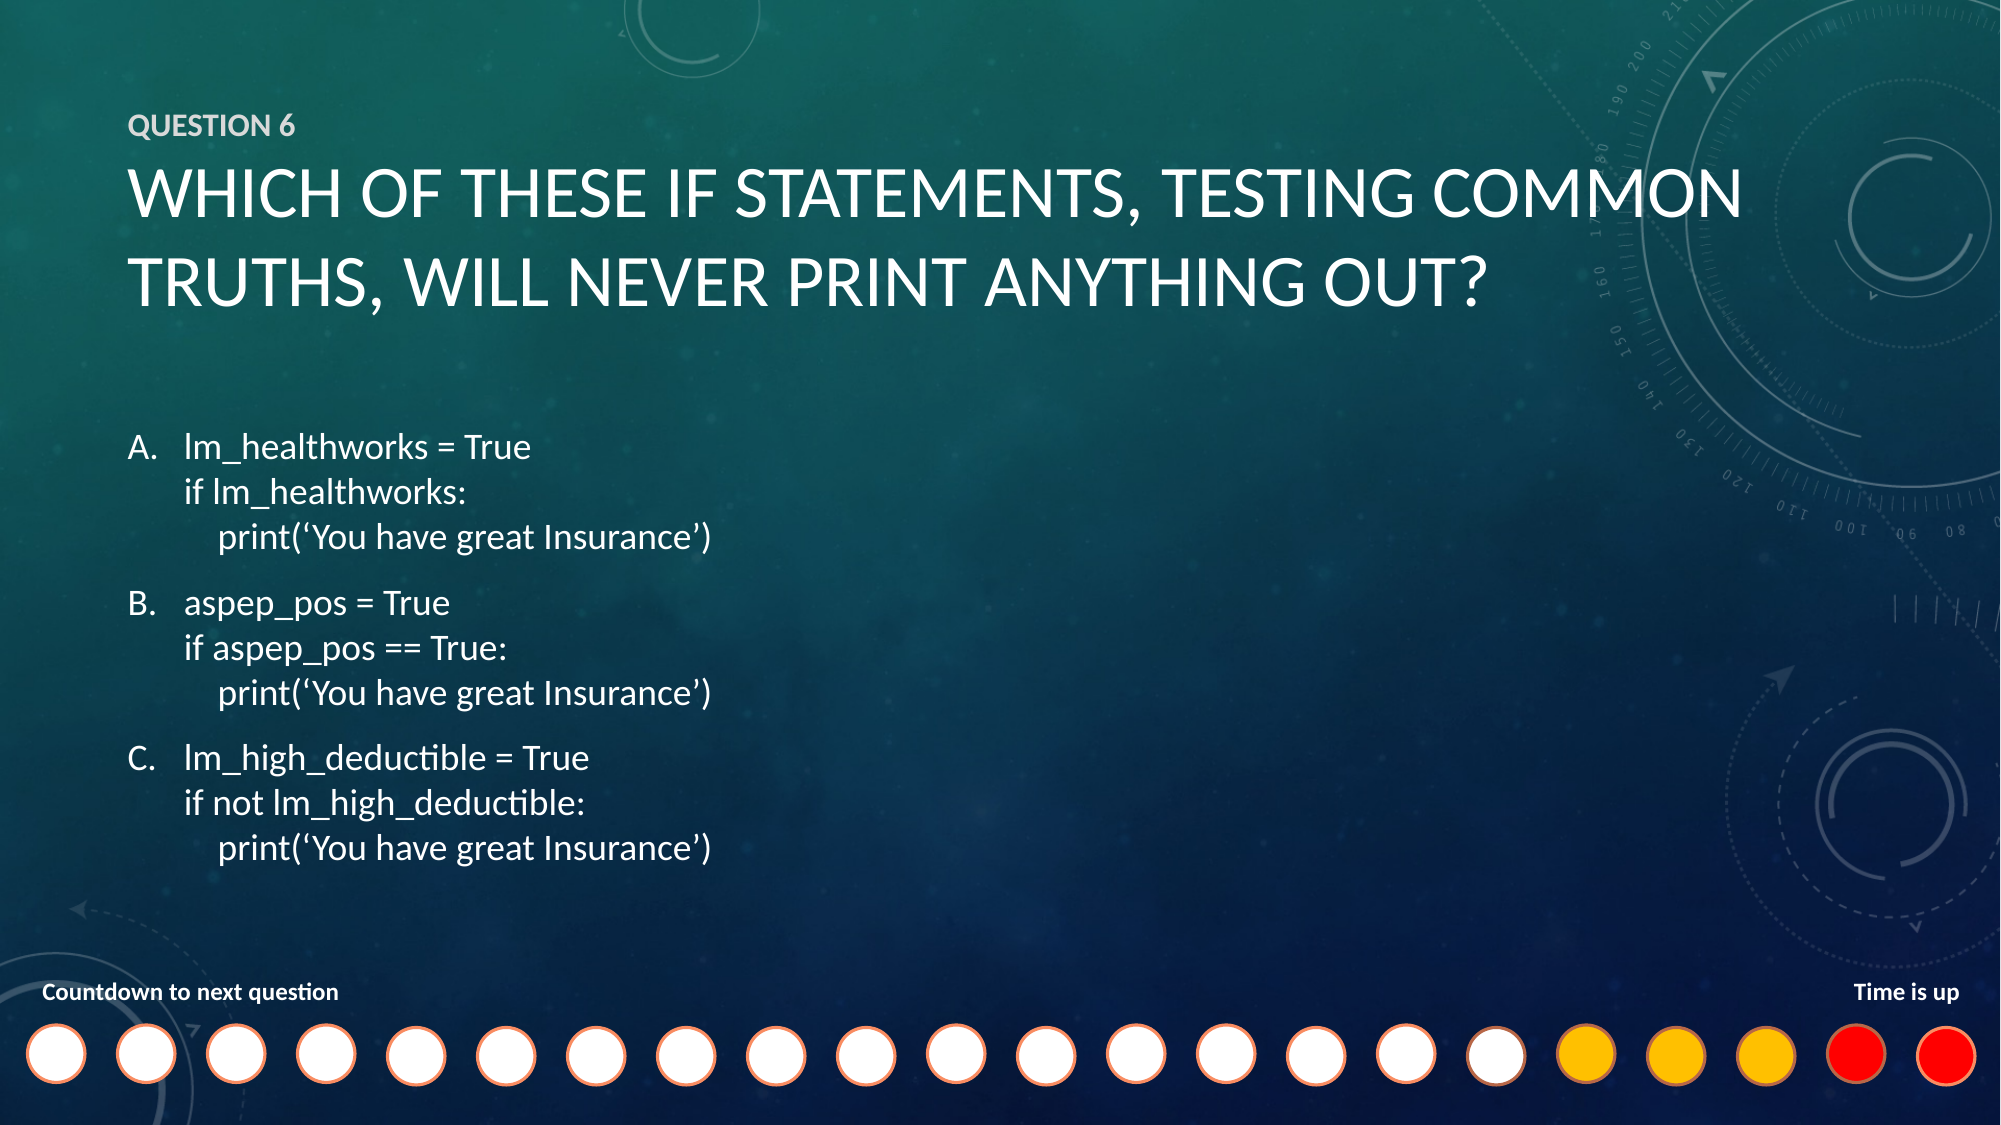

# Question 6 Which of these if statements, testing common truths, will never print anything out?
lm_healthworks = True
if lm_healthworks:
    print(‘You have great Insurance’)
aspep_pos = True
if aspep_pos == True:
    print(‘You have great Insurance’)
lm_high_deductible = True
if not lm_high_deductible:
    print(‘You have great Insurance’)
Countdown to next question
Time is up